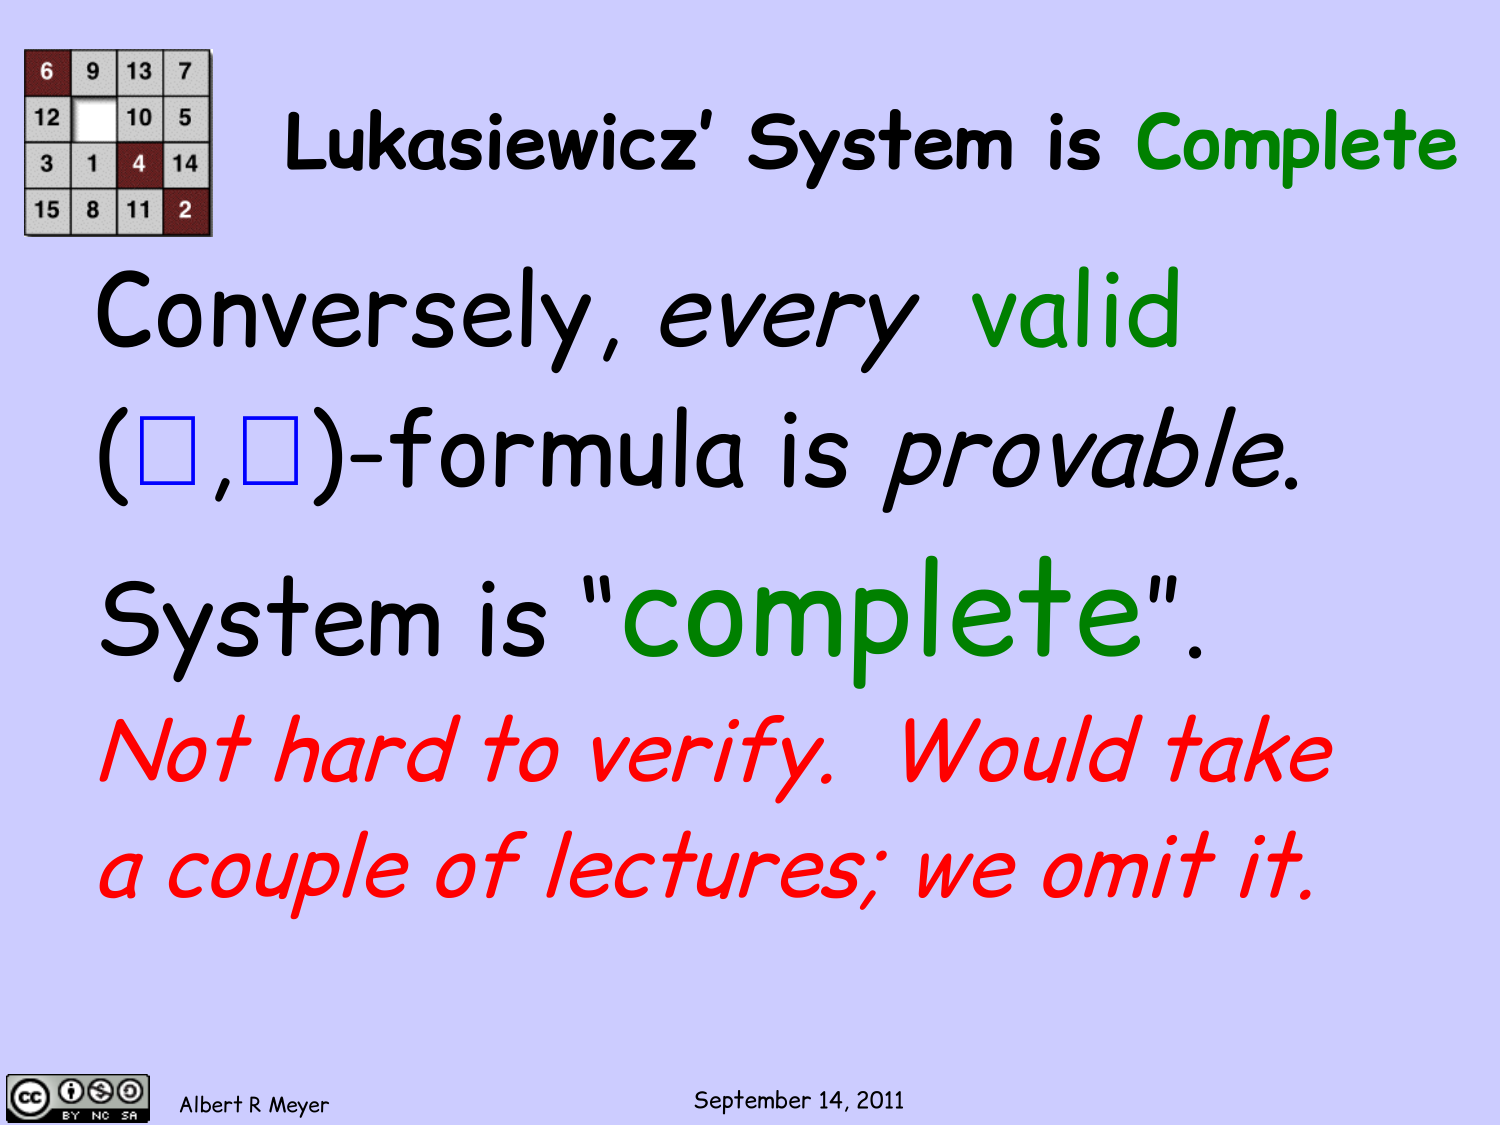

# Lukasiewicz’ System is Complete
Conversely, every  valid
(→,¬)-formula is provable.
System is “complete”.
Not hard to verify.  Would take
a couple of lectures; we omit it.